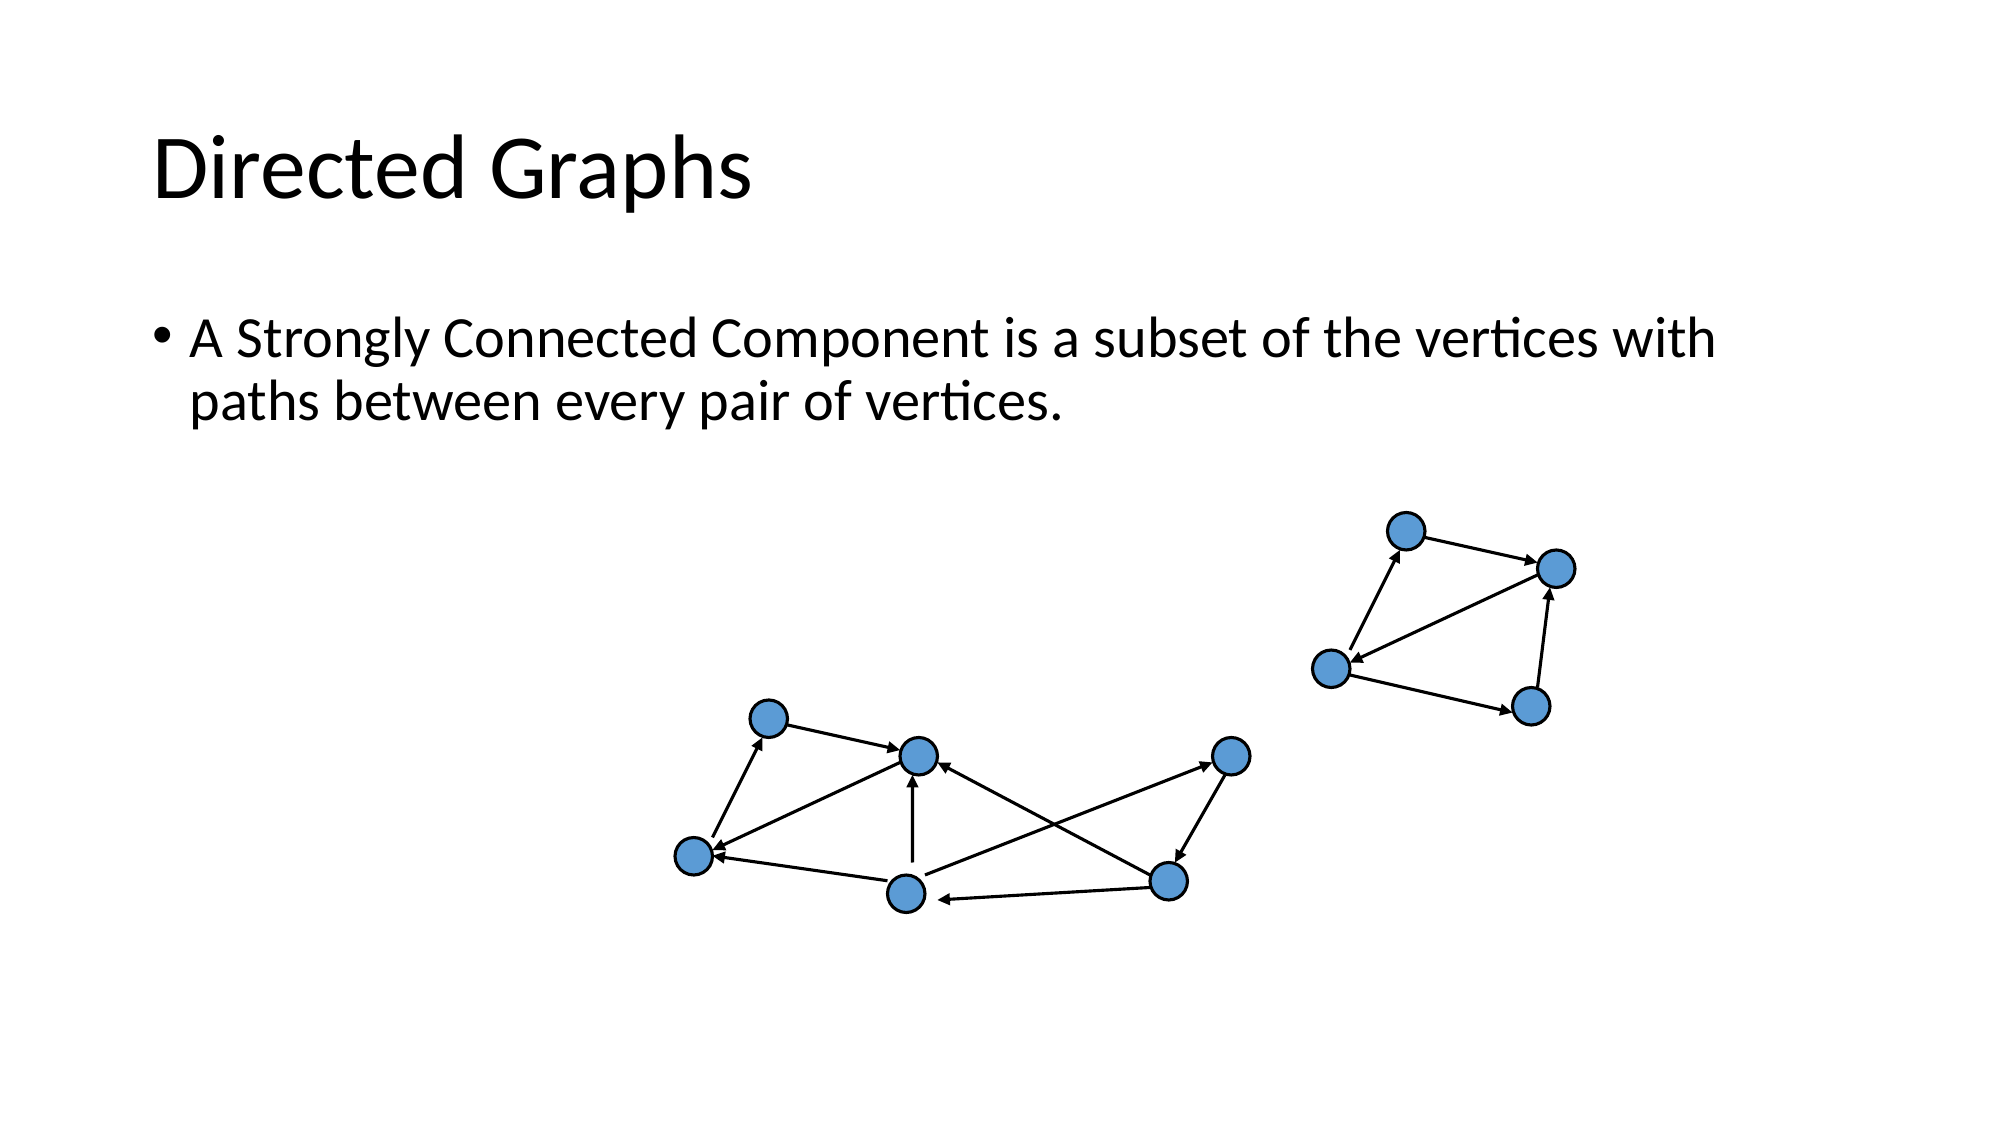

# Directed Graphs
A Strongly Connected Component is a subset of the vertices with paths between every pair of vertices.